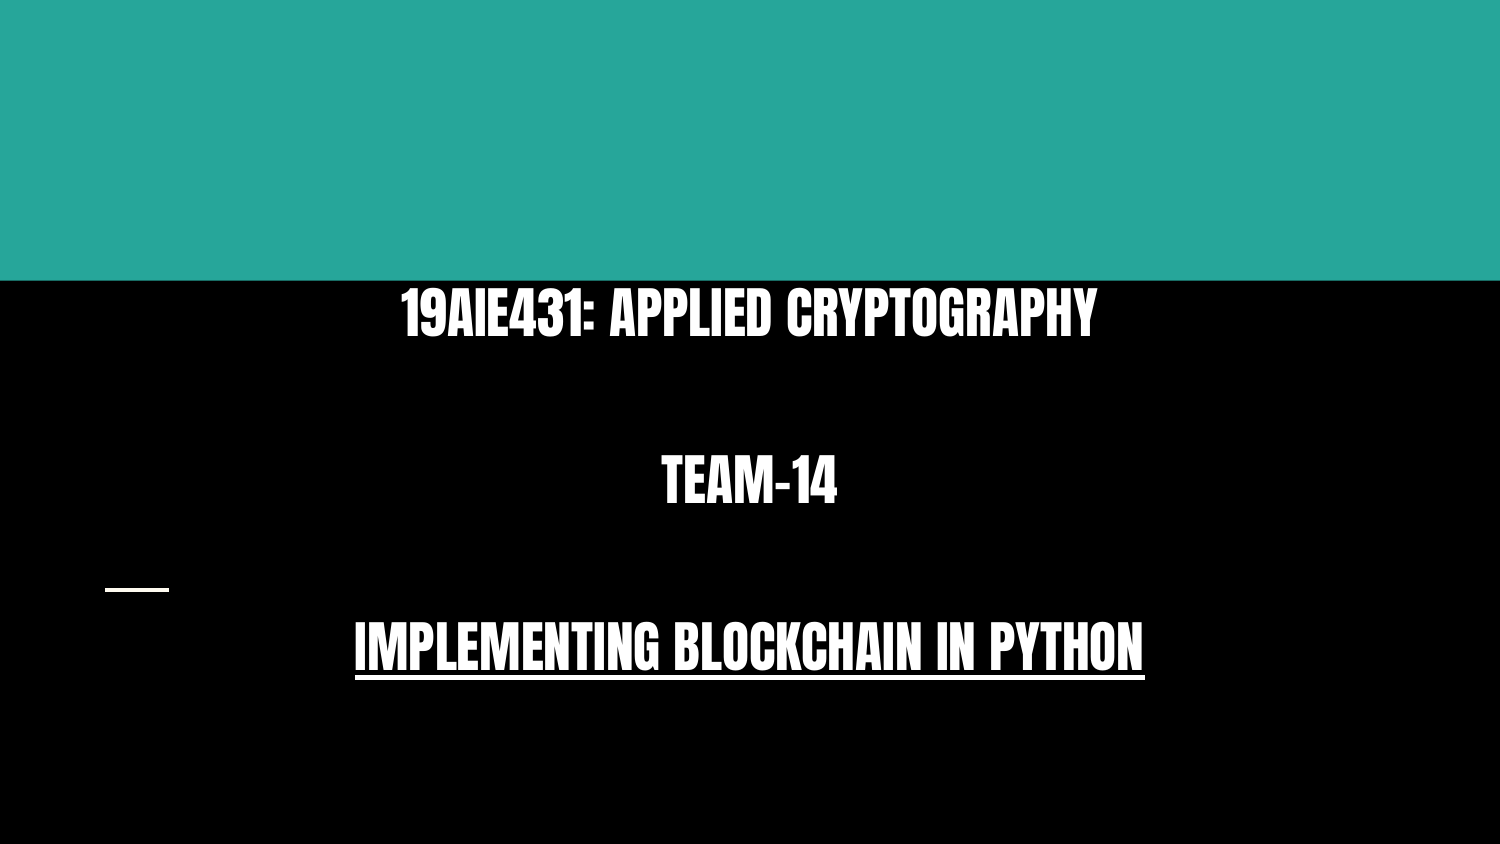

# 19AIE431: APPLIED CRYPTOGRAPHY

TEAM-14

IMPLEMENTING BLOCKCHAIN IN PYTHON